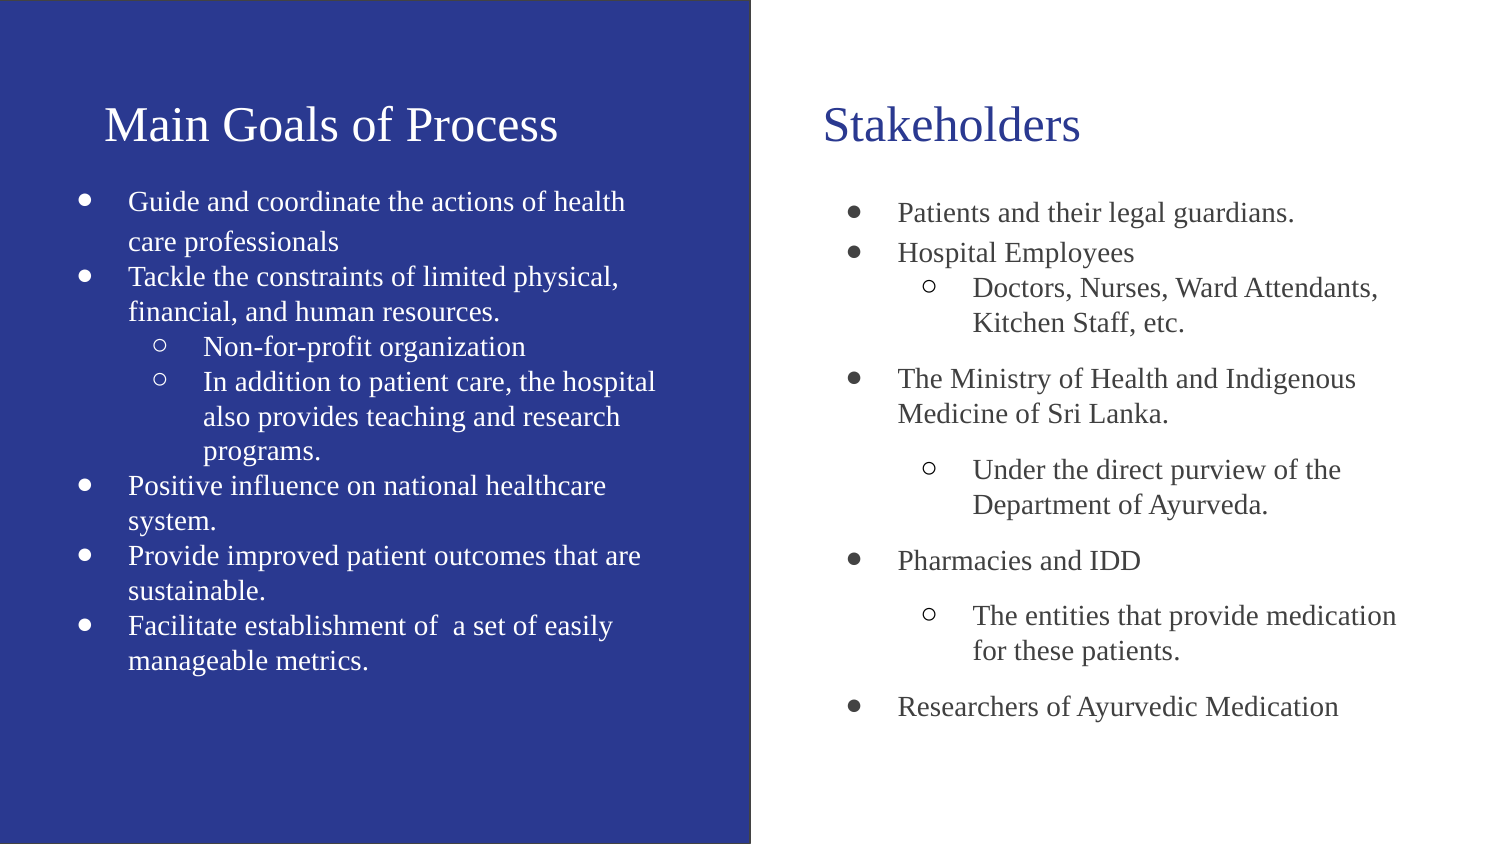

# Main Goals of Process
Stakeholders
Guide and coordinate the actions of health care professionals
Tackle the constraints of limited physical, financial, and human resources.
Non-for-profit organization
In addition to patient care, the hospital also provides teaching and research programs.
Positive influence on national healthcare system.
Provide improved patient outcomes that are sustainable.
Facilitate establishment of  a set of easily manageable metrics.
Patients and their legal guardians.
Hospital Employees
Doctors, Nurses, Ward Attendants, Kitchen Staff, etc.
The Ministry of Health and Indigenous Medicine of Sri Lanka.
Under the direct purview of the Department of Ayurveda.
Pharmacies and IDD
The entities that provide medication for these patients.
Researchers of Ayurvedic Medication